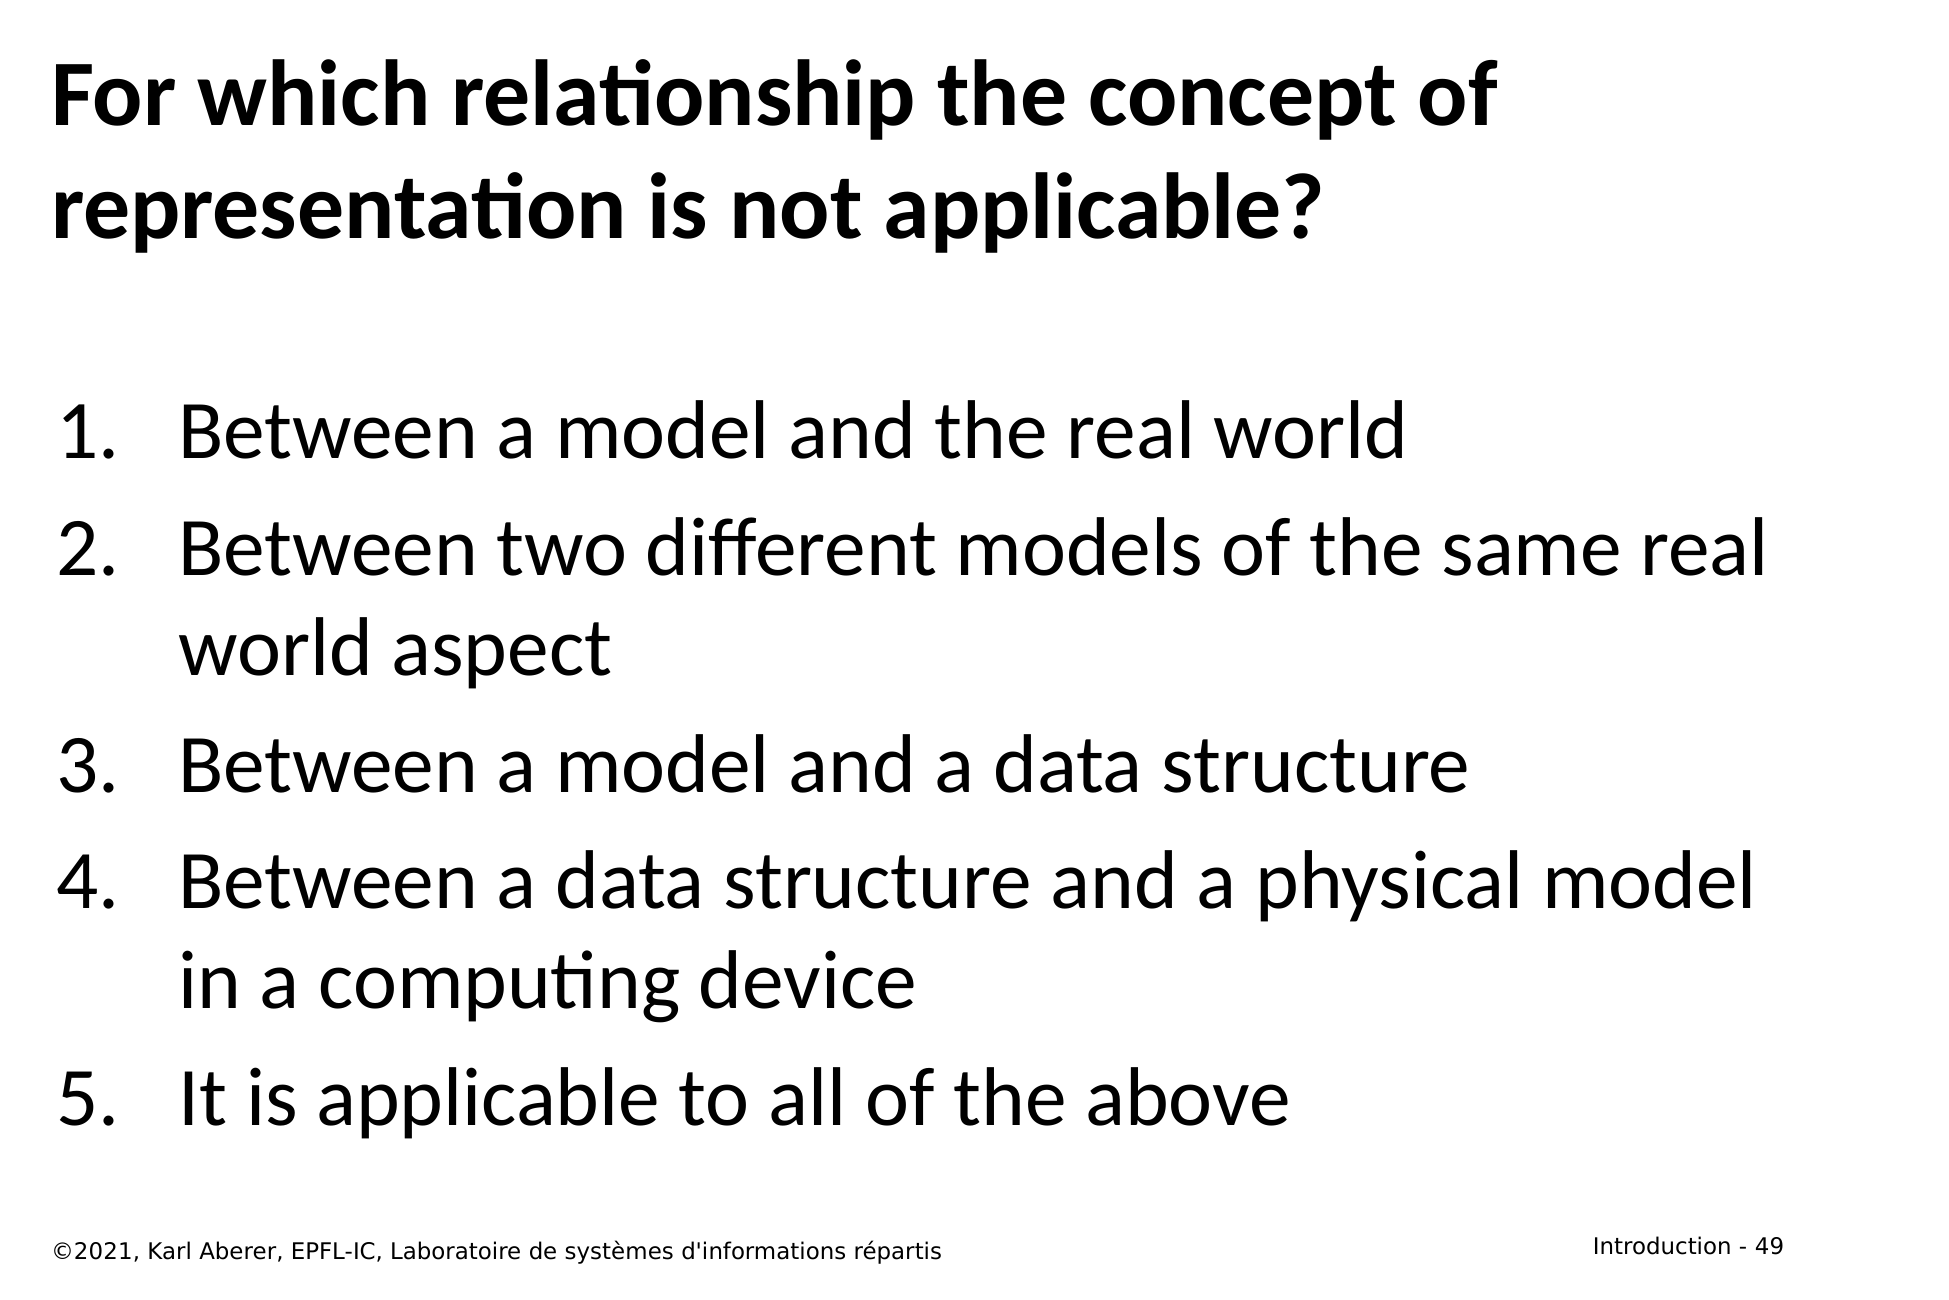

# For which relationship the concept of representation is not applicable?
Between a model and the real world
Between two different models of the same real world aspect
Between a model and a data structure
Between a data structure and a physical model in a computing device
It is applicable to all of the above
©2021, Karl Aberer, EPFL-IC, Laboratoire de systèmes d'informations répartis